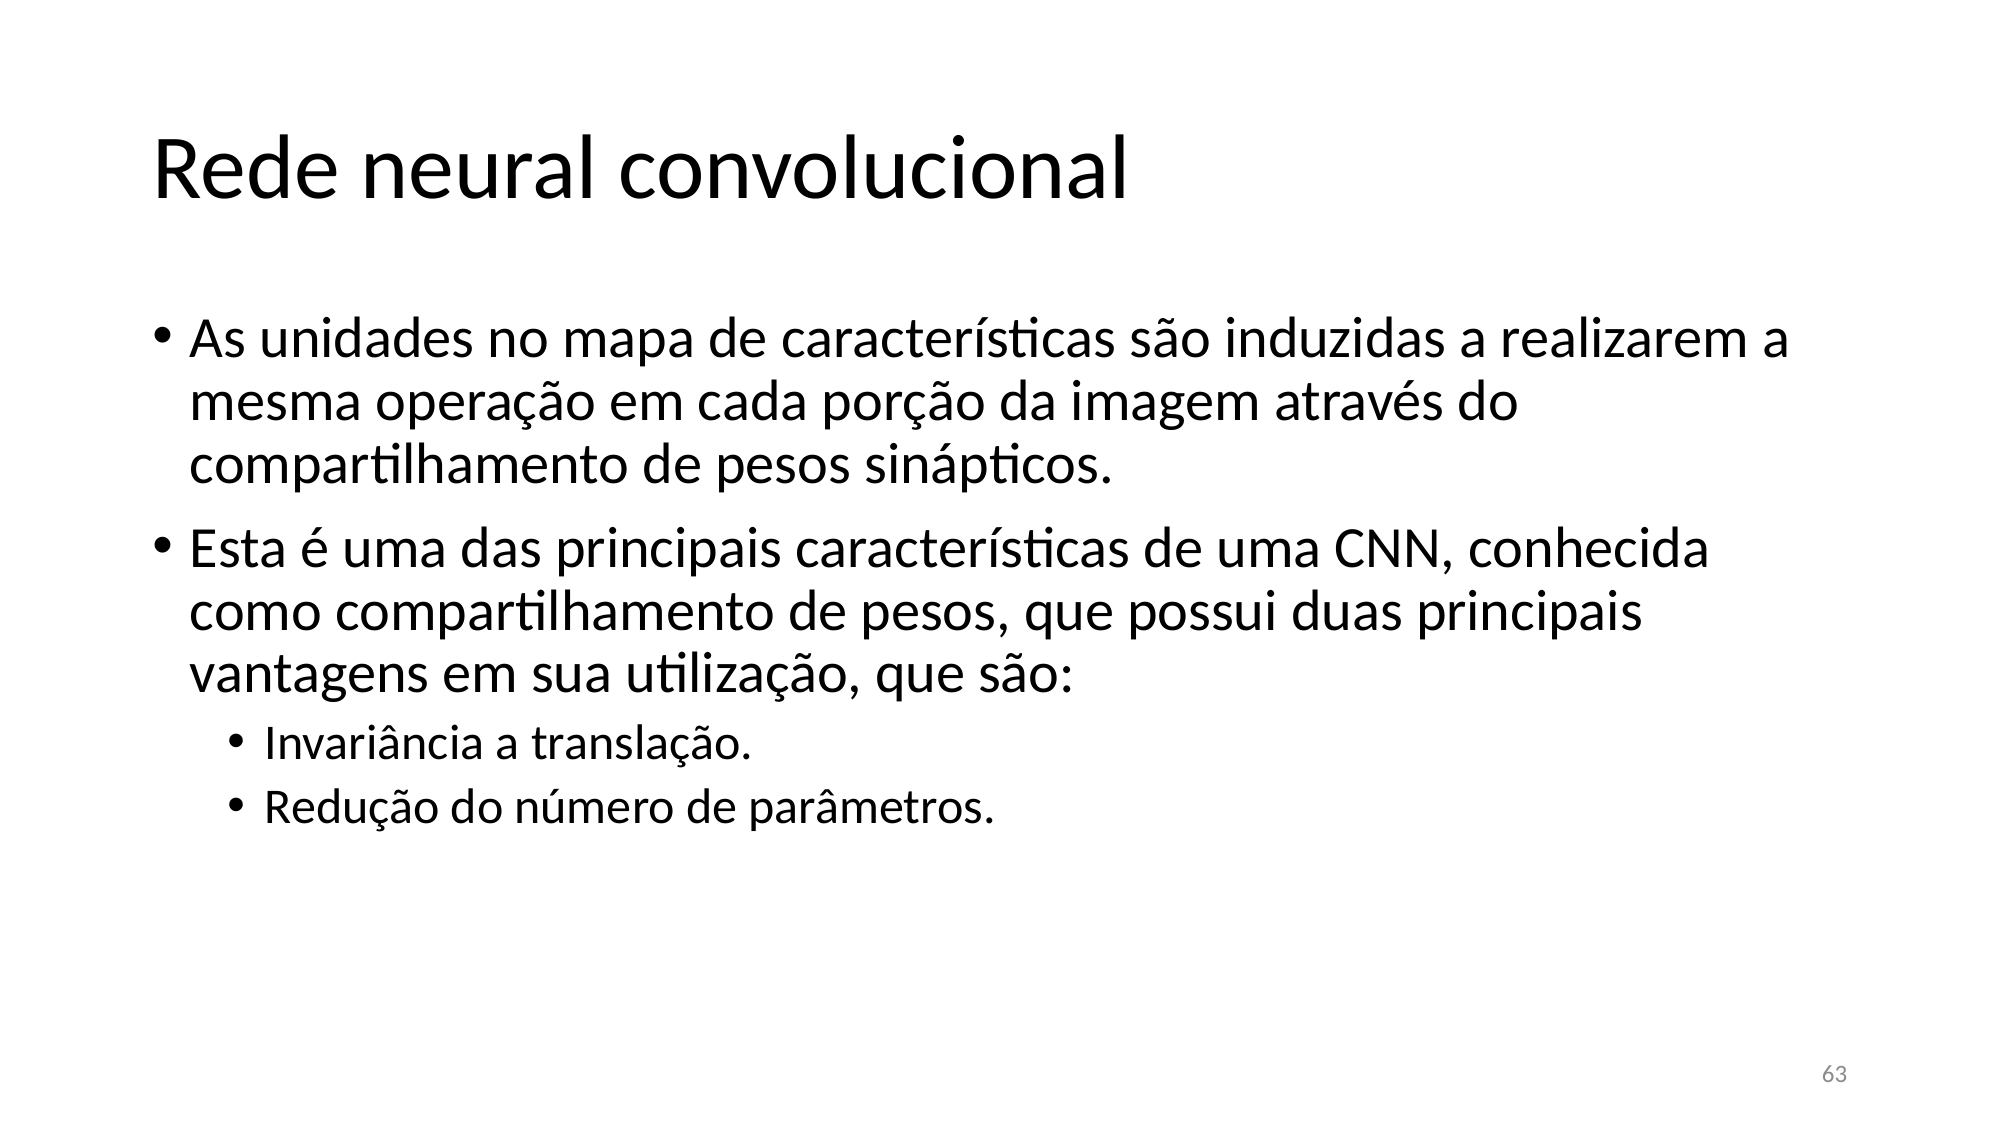

# Rede neural convolucional
As unidades no mapa de características são induzidas a realizarem a mesma operação em cada porção da imagem através do compartilhamento de pesos sinápticos.
Esta é uma das principais características de uma CNN, conhecida como compartilhamento de pesos, que possui duas principais vantagens em sua utilização, que são:
Invariância a translação.
Redução do número de parâmetros.

63